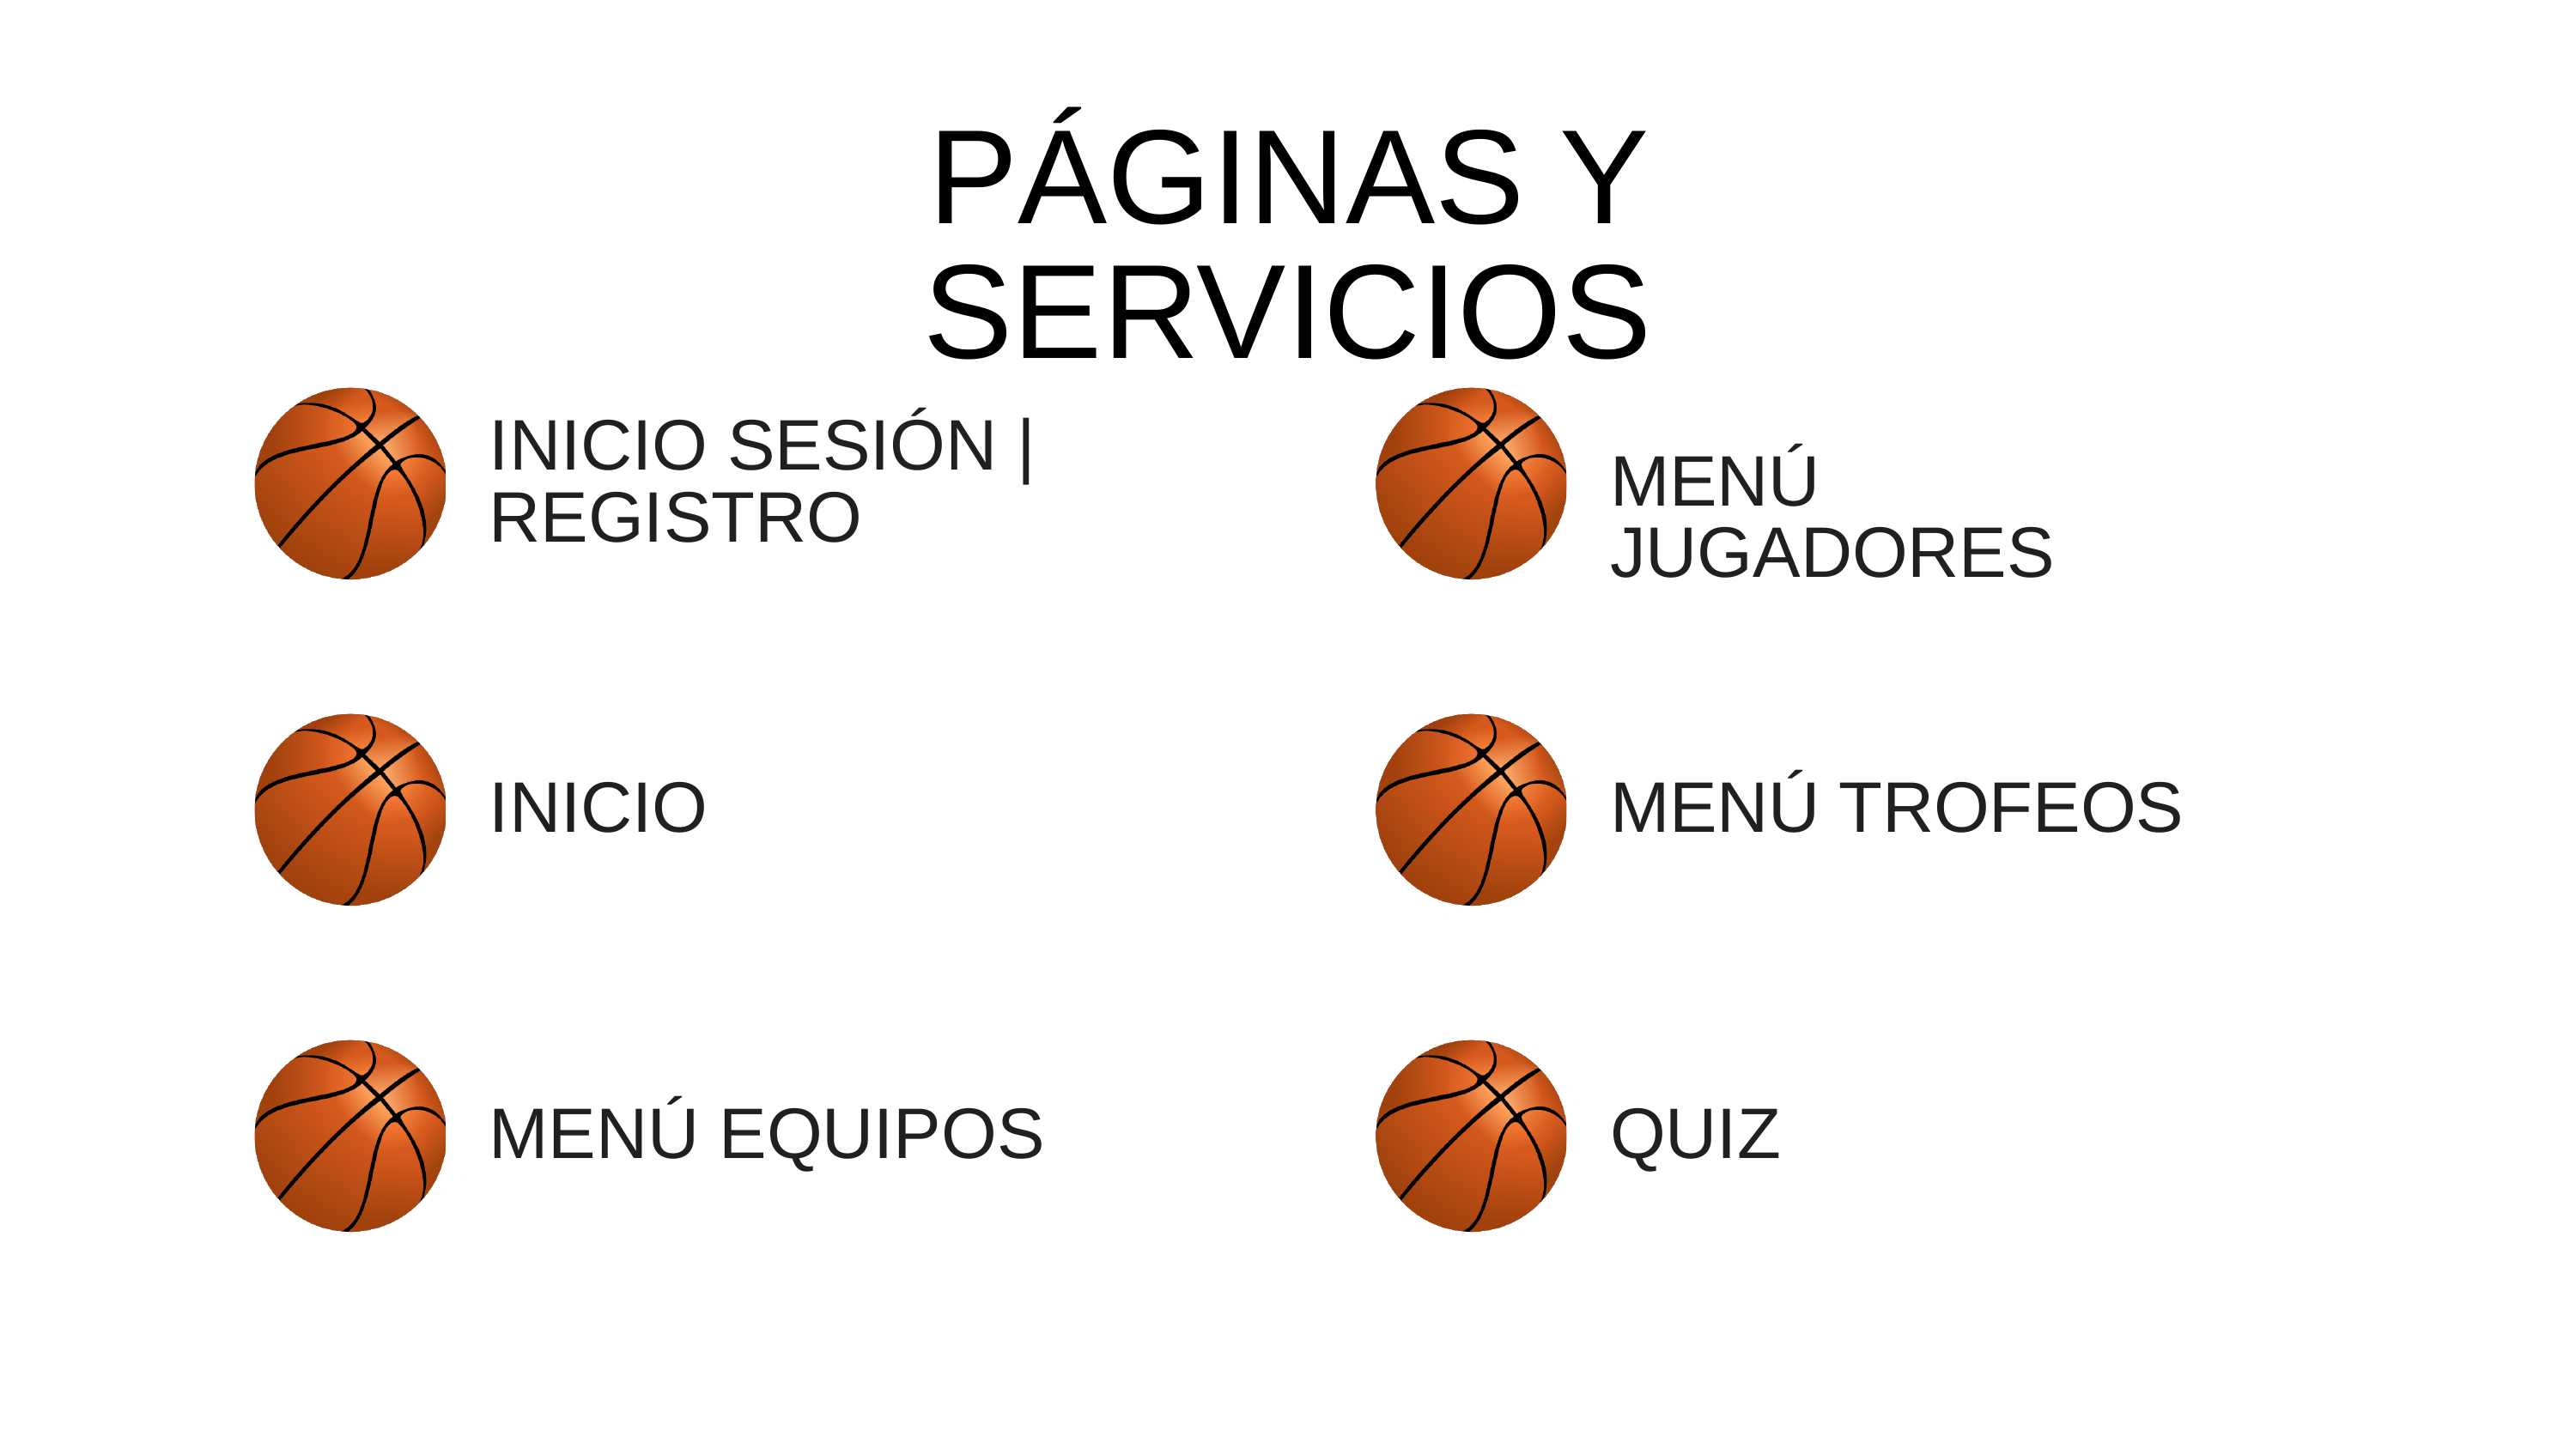

PÁGINAS Y SERVICIOS

INICIO SESIÓN | REGISTRO

MENÚ JUGADORES

INICIO

MENÚ TROFEOS

MENÚ EQUIPOS

QUIZ